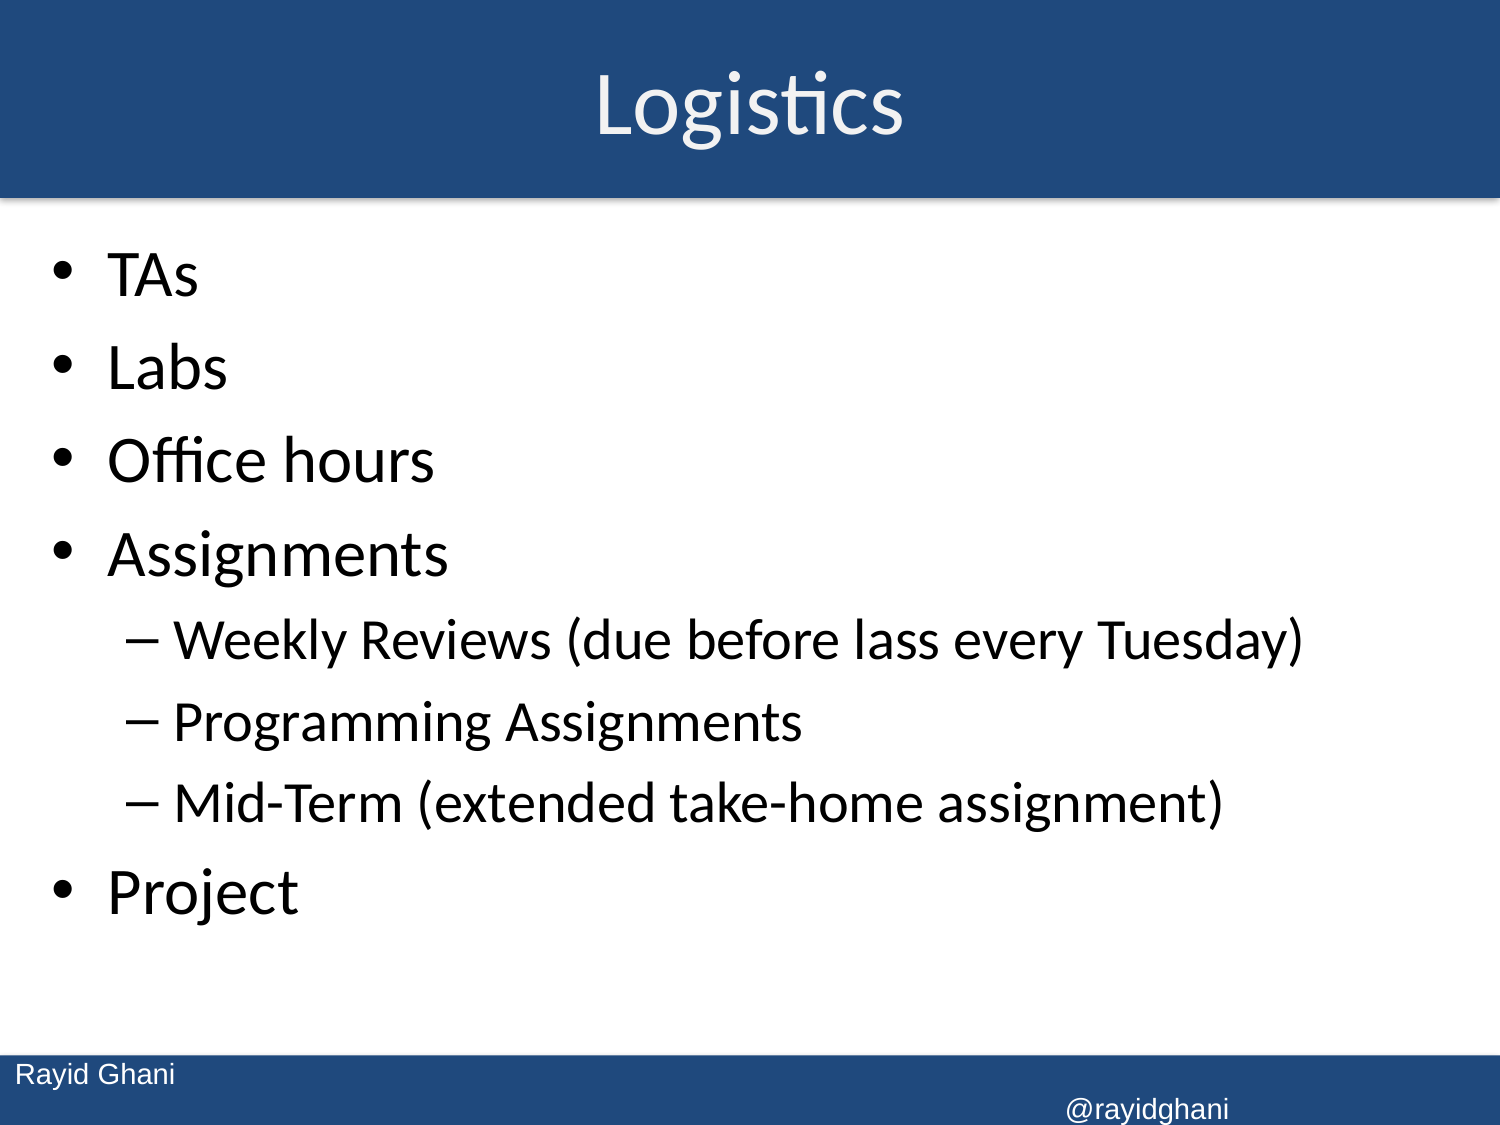

# Logistics
TAs
Labs
Office hours
Assignments
Weekly Reviews (due before lass every Tuesday)
Programming Assignments
Mid-Term (extended take-home assignment)
Project